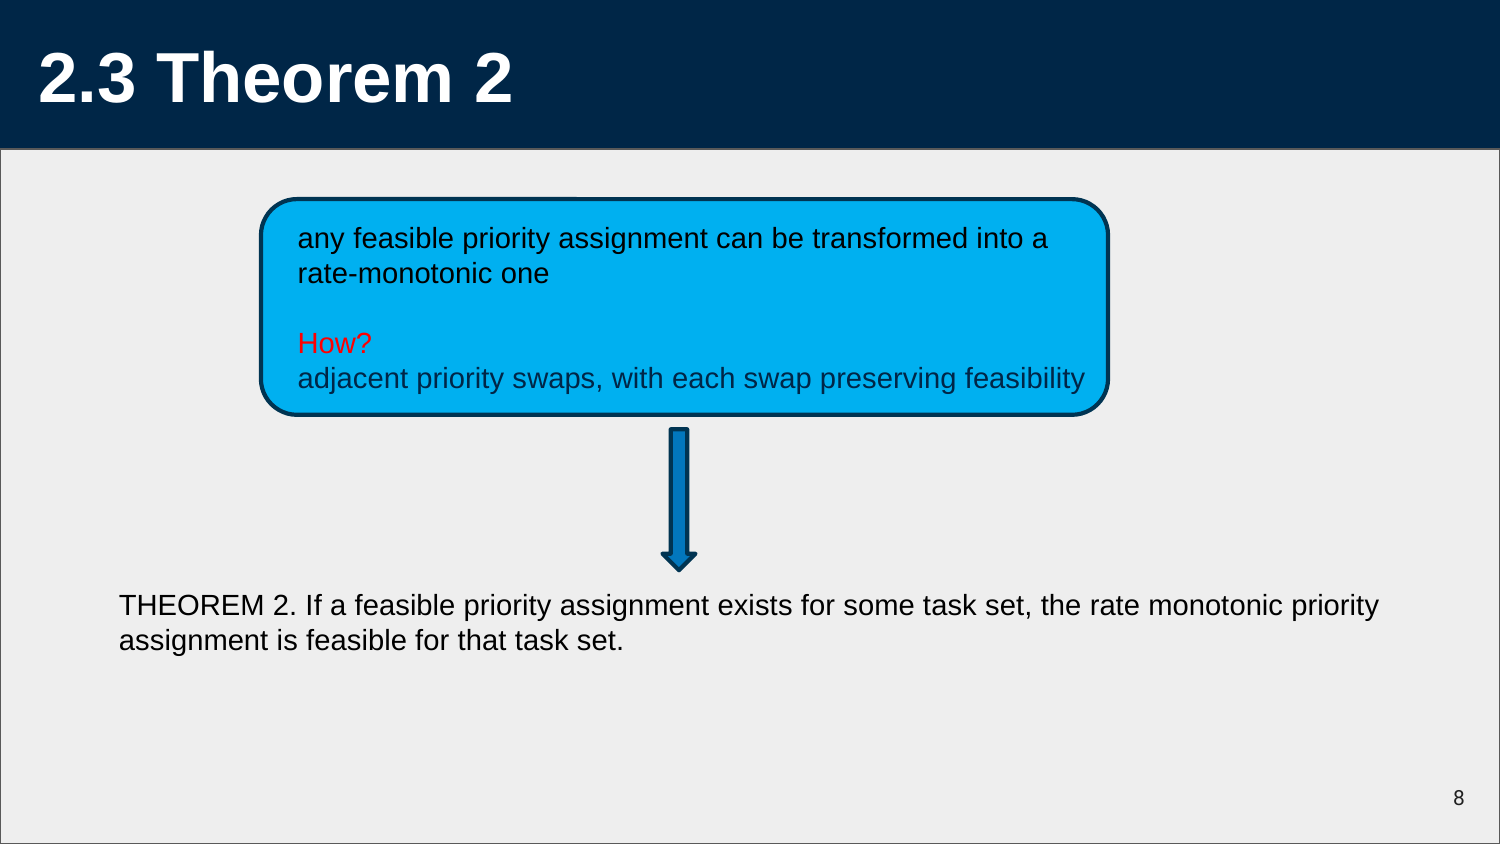

2.3 Theorem 2

any feasible priority assignment can be transformed into a rate-monotonic one

How?
adjacent priority swaps, with each swap preserving feasibility

THEOREM 2. If a feasible priority assignment exists for some task set, the rate monotonic priority assignment is feasible for that task set.